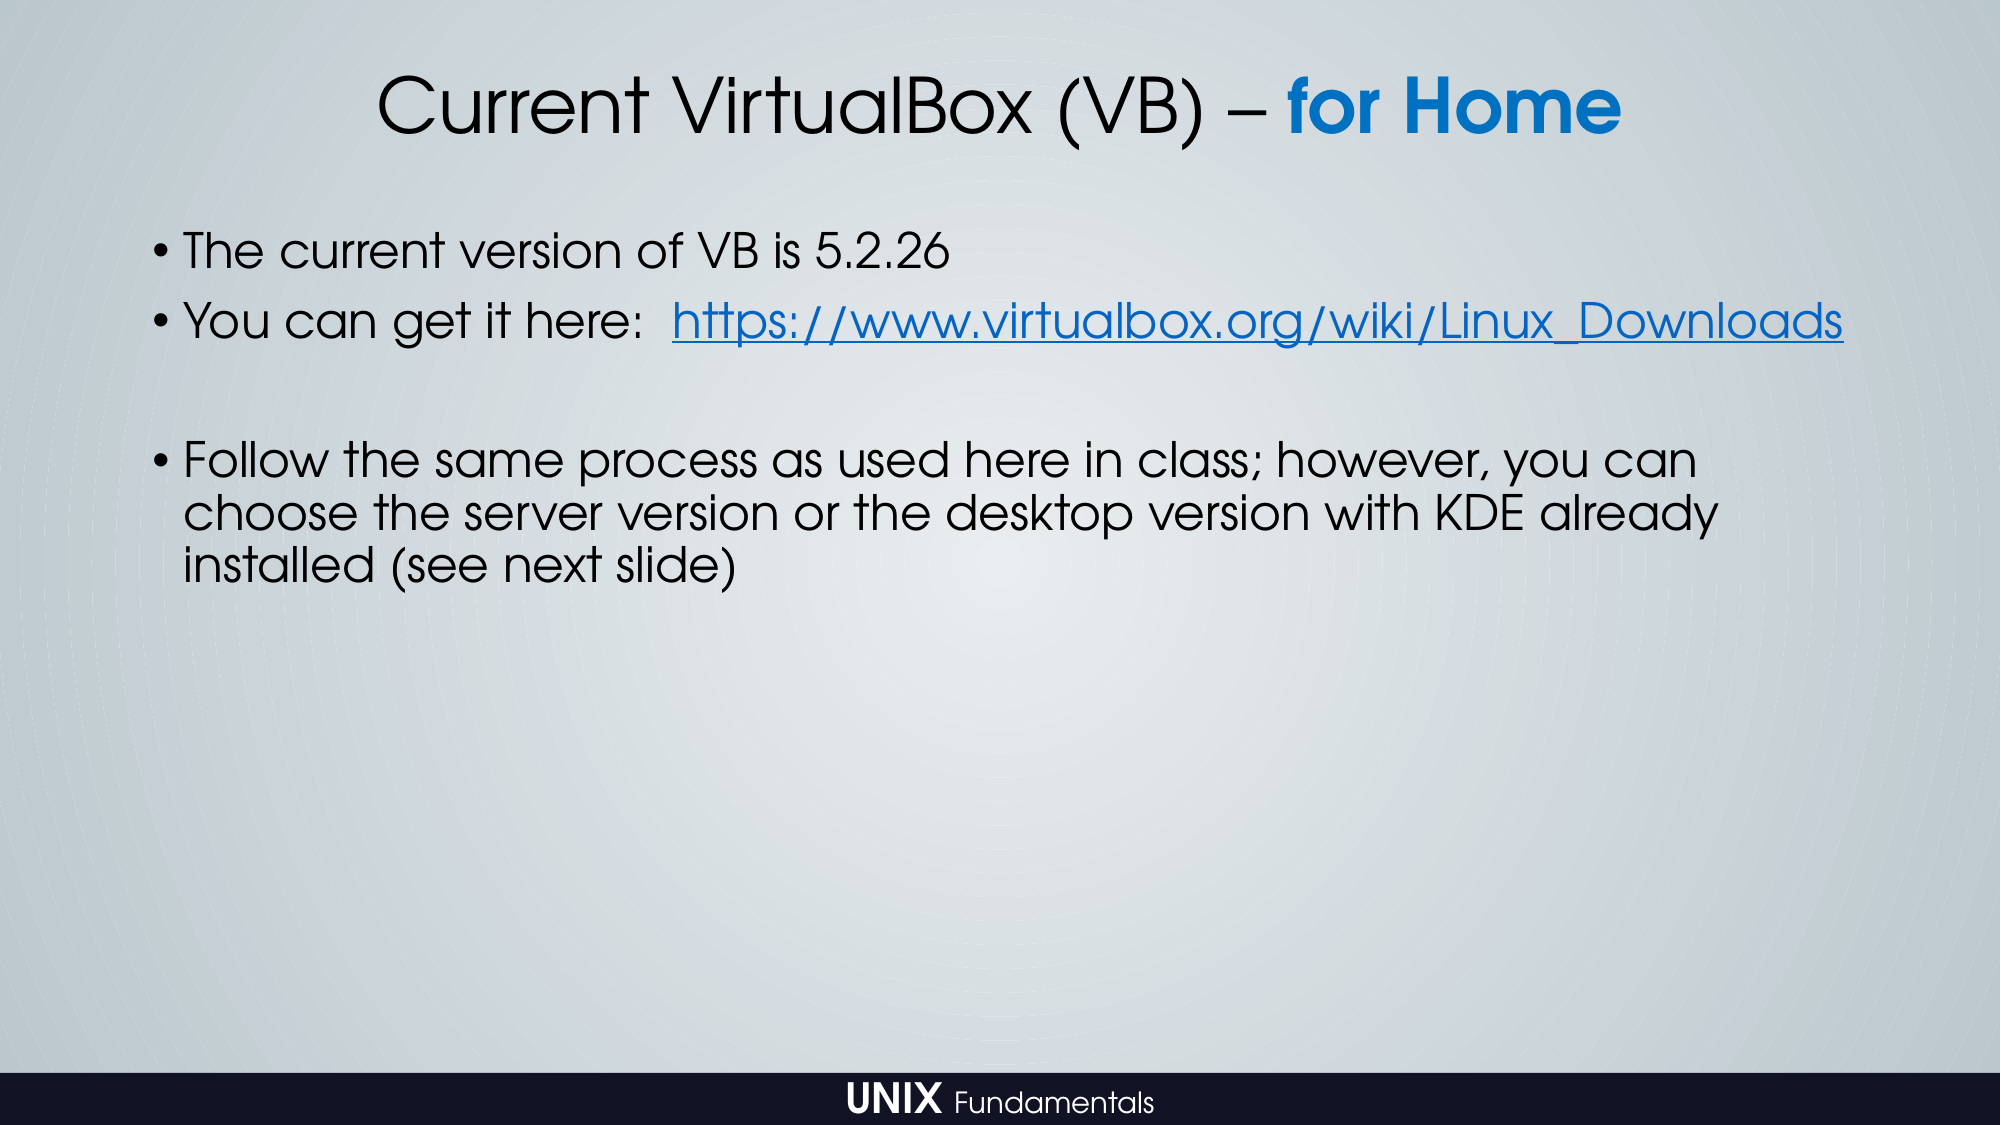

# Current VirtualBox (VB) – for Home
The current version of VB is 5.2.26
You can get it here:  https://www.virtualbox.org/wiki/Linux_Downloads

Follow the same process as used here in class; however, you can choose the server version or the desktop version with KDE already installed (see next slide)